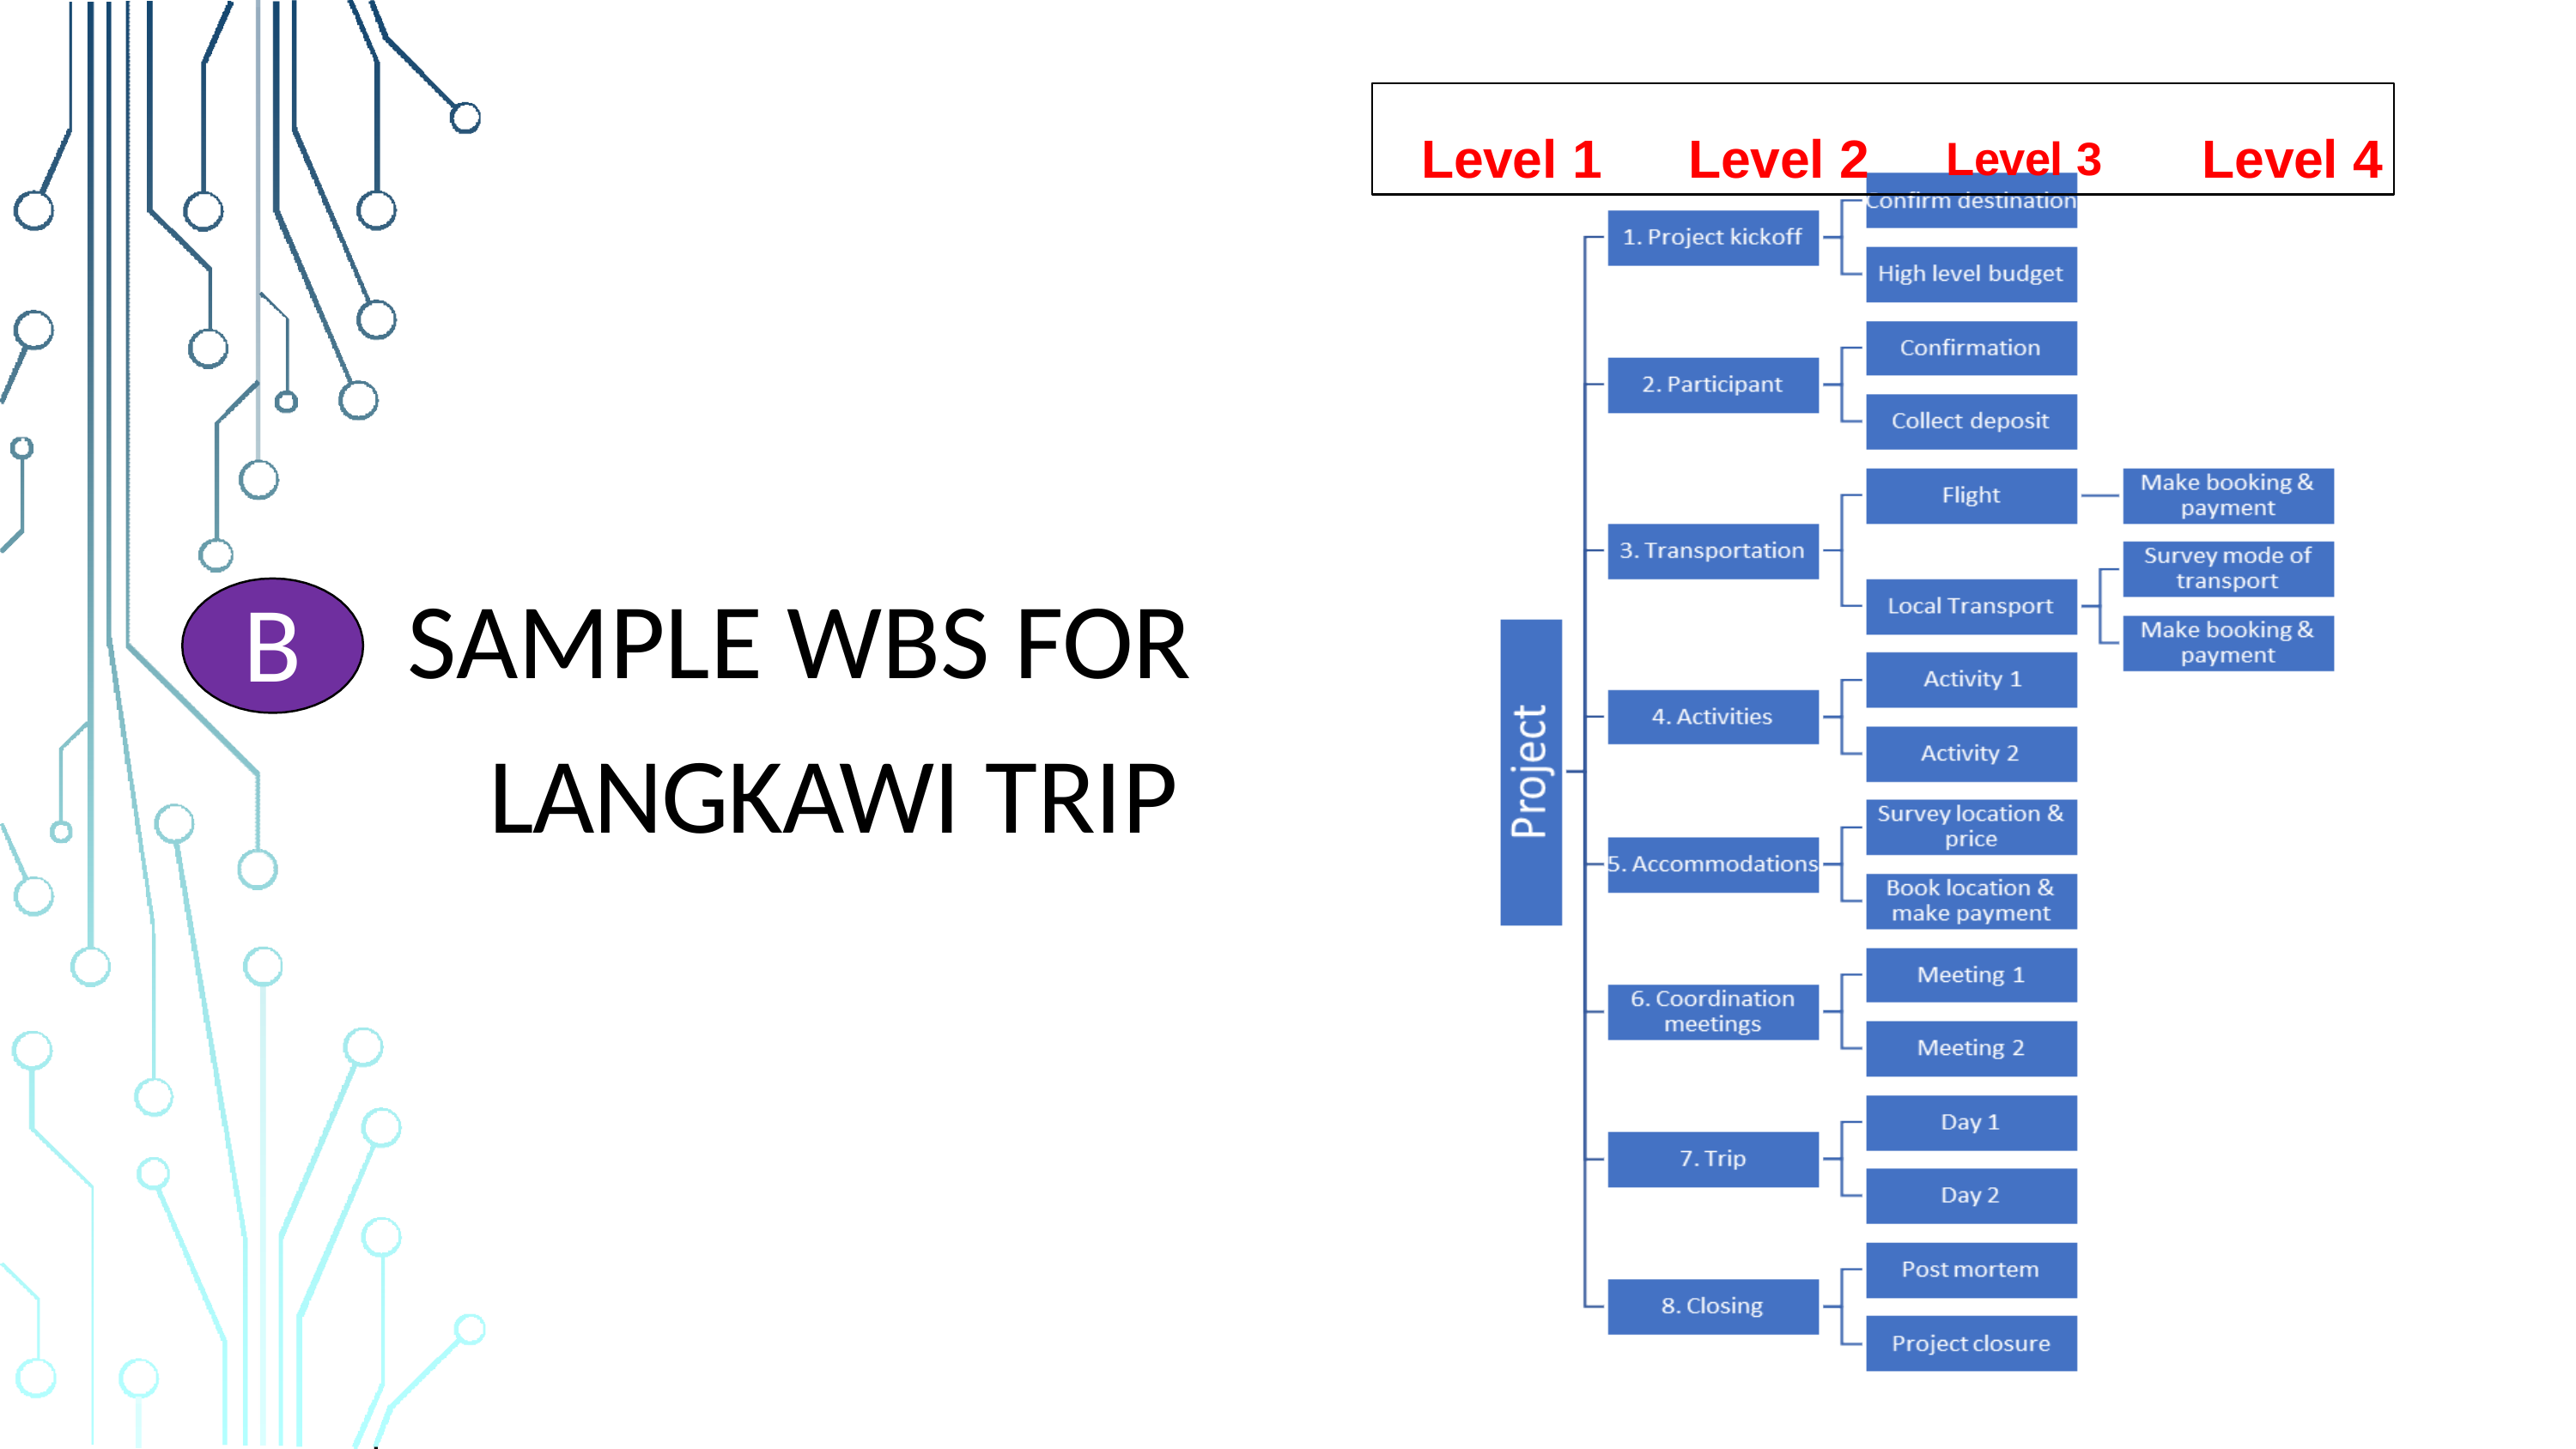

Level 1	Level 2	Level 3	Level 4

# SAMPLE WBS FOR  LANGKAWI TRIP
B